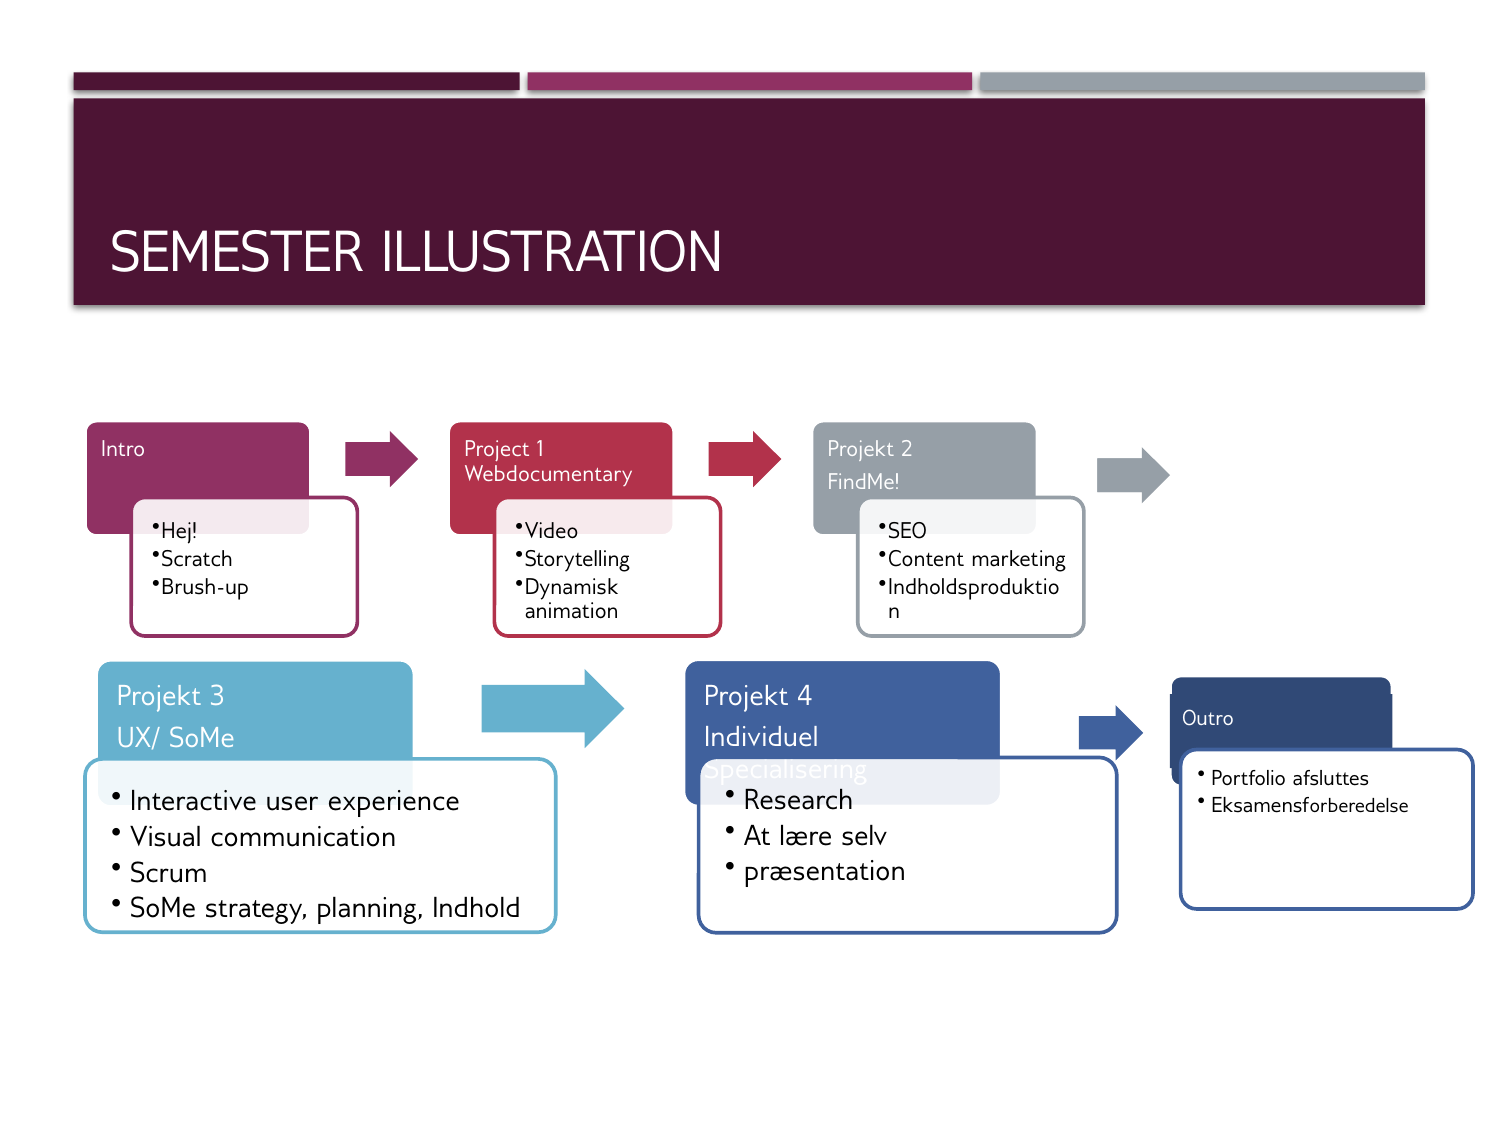

# Semester Illustration
Intro
Hej!
Scratch
Brush-up

Project 1 Webdocumentary
Video
Storytelling
Dynamisk animation

Projekt 2
FindMe!
SEO
Content marketing
Indholdsproduktion

Outro
Projekt 3
UX/ SoMe
Interactive user experience
Visual communication
Scrum
SoMe strategy, planning, Indhold

Projekt 4
Individuel Specialisering
Research
At lære selv
præsentation

Portfolio afsluttes
Eksamensforberedelse